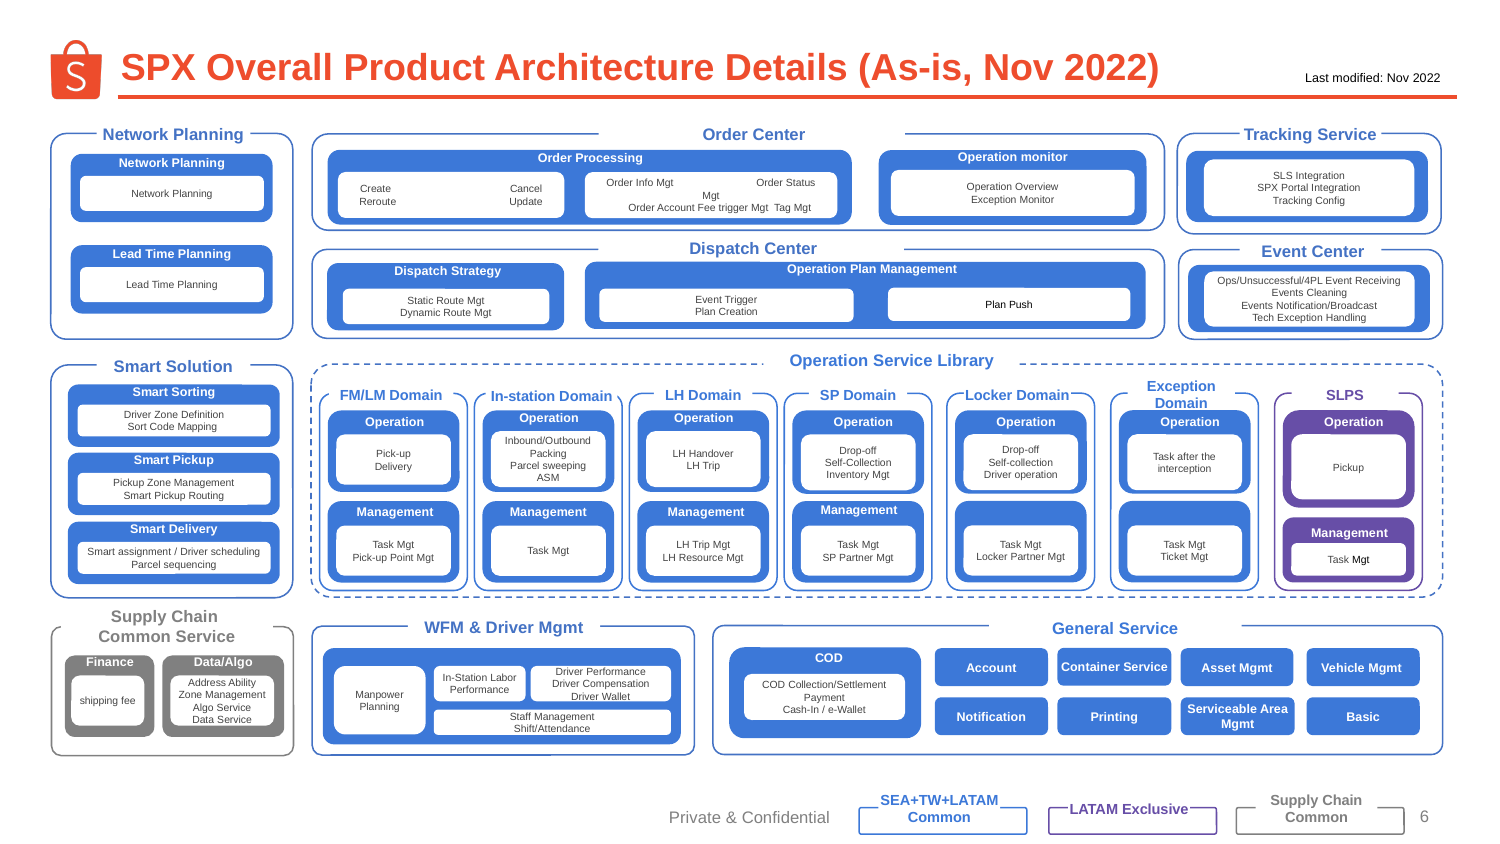

SPX Overall Product Architecture Details (As-is, Nov 2022)
Last modified: Nov 2022
Tracking Service
Network Planning
 Order Center

Operation monitor
Order  Process
Order Processing
Network Planning
Order  Process

SLS Integration
SPX Portal Integration
Tracking Config
Operation Overview
Exception Monitor
Create	Cancel
Reroute	Update
Order Info Mgt	Order Status Mgt
          Order Account Fee trigger Mgt  Tag Mgt
Network Planning
 Dispatch Center
Lead Time Planning
 Event Center

Operation Plan Management

Event Trigger
Plan Creation
Dispatch Strategy

Static Route Mgt
Dynamic Route Mgt

Ops/Unsuccessful/4PL Event Receiving
Events Cleaning
Events Notification/Broadcast
Tech Exception Handling
Lead Time Planning
Plan Push
 Operation Service Library
Smart Solution

Smart Sorting
Exception Domain

Operation

Task after the interception
Management

Task Mgt
Ticket Mgt
SLPS

Operation

Pickup

Management
Task Mgt
Locker Domain

Operation

Drop-off
Self-collection
Driver operation
Management

Task Mgt
Locker Partner Mgt
SP Domain
FM/LM Domain
LH Domain
In-station Domain

Operation
Operation
Driver Zone Definition
Sort Code Mapping
Operation
Operation

Inbound/Outbound
Packing
Parcel sweeping
ASM
LH Handover
LH Trip
Drop-off
Self-Collection
Inventory Mgt
Pick-up
Delivery
Smart Pickup

Pickup Zone Management
Smart Pickup Routing
Management
Management
Management
Management

Smart Delivery

Task Mgt
SP Partner Mgt

Task Mgt
Pick-up Point Mgt
LH Trip Mgt
LH Resource Mgt
Task Mgt
Smart assignment / Driver scheduling
Parcel sequencing
Supply Chain
Common Service
General Service
WFM & Driver Mgmt

COD
Finance
Data/Algo

Container Service

Account
Vehicle Mgmt
Asset Mgmt

Manpower Planning
In-Station Labor Performance
Driver Performance
Driver Compensation
Driver Wallet
COD Collection/Settlement
Payment
Cash-In / e-Wallet
Address Ability
Zone Management
Algo Service
Data Service
shipping fee
Notification
Printing
Serviceable Area Mgmt
Basic
Staff Management
Shift/Attendance
SEA+TW+LATAM Common
LATAM Exclusive
Supply Chain Common